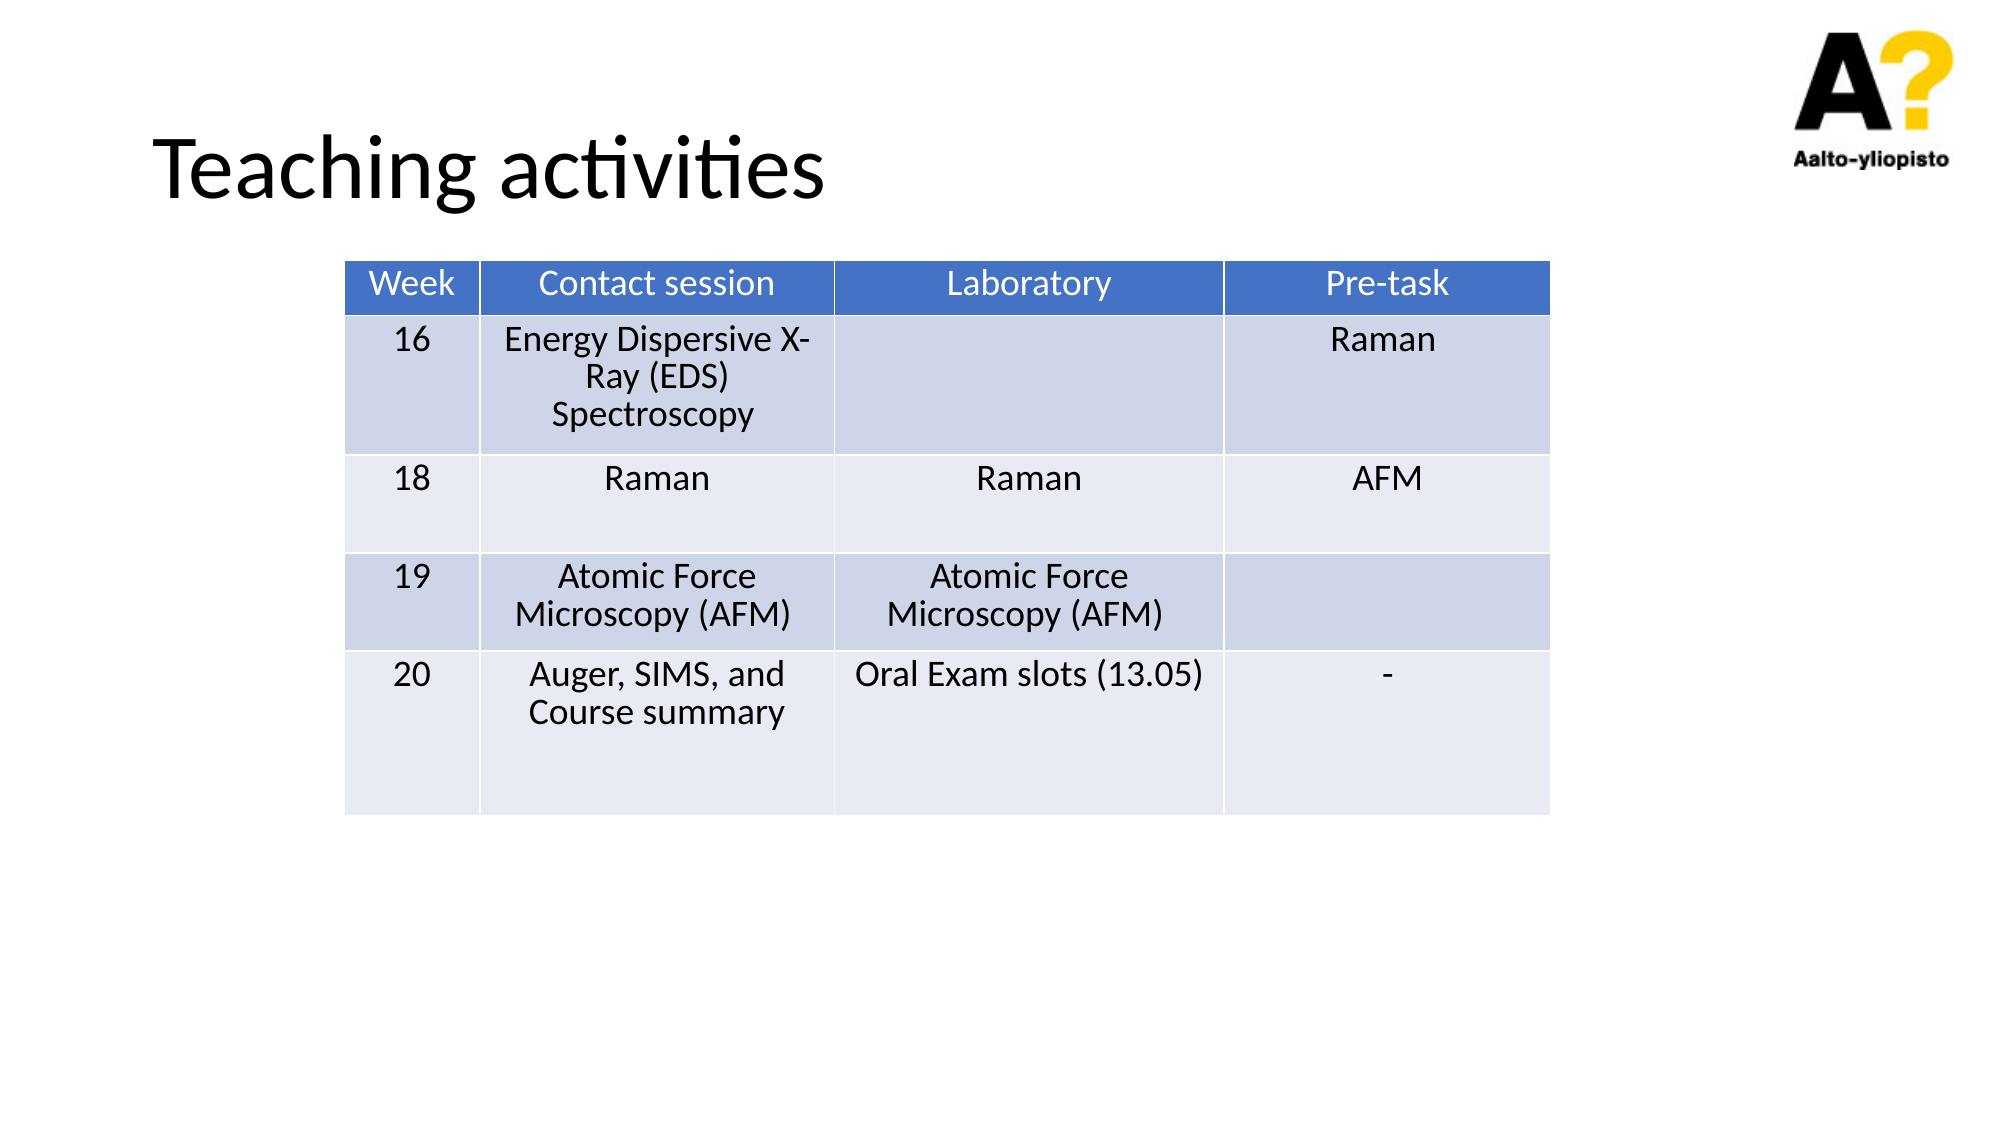

# Teaching activities
| Week | Contact session | Laboratory | Pre-task |
| --- | --- | --- | --- |
| 16 | Energy Dispersive X-Ray (EDS) Spectroscopy |  | Raman |
| 18 | Raman | Raman | AFM |
| 19 | Atomic Force Microscopy (AFM) | Atomic Force Microscopy (AFM) |  |
| 20 | Auger, SIMS, and Course summary | Oral Exam slots (13.05) | - |